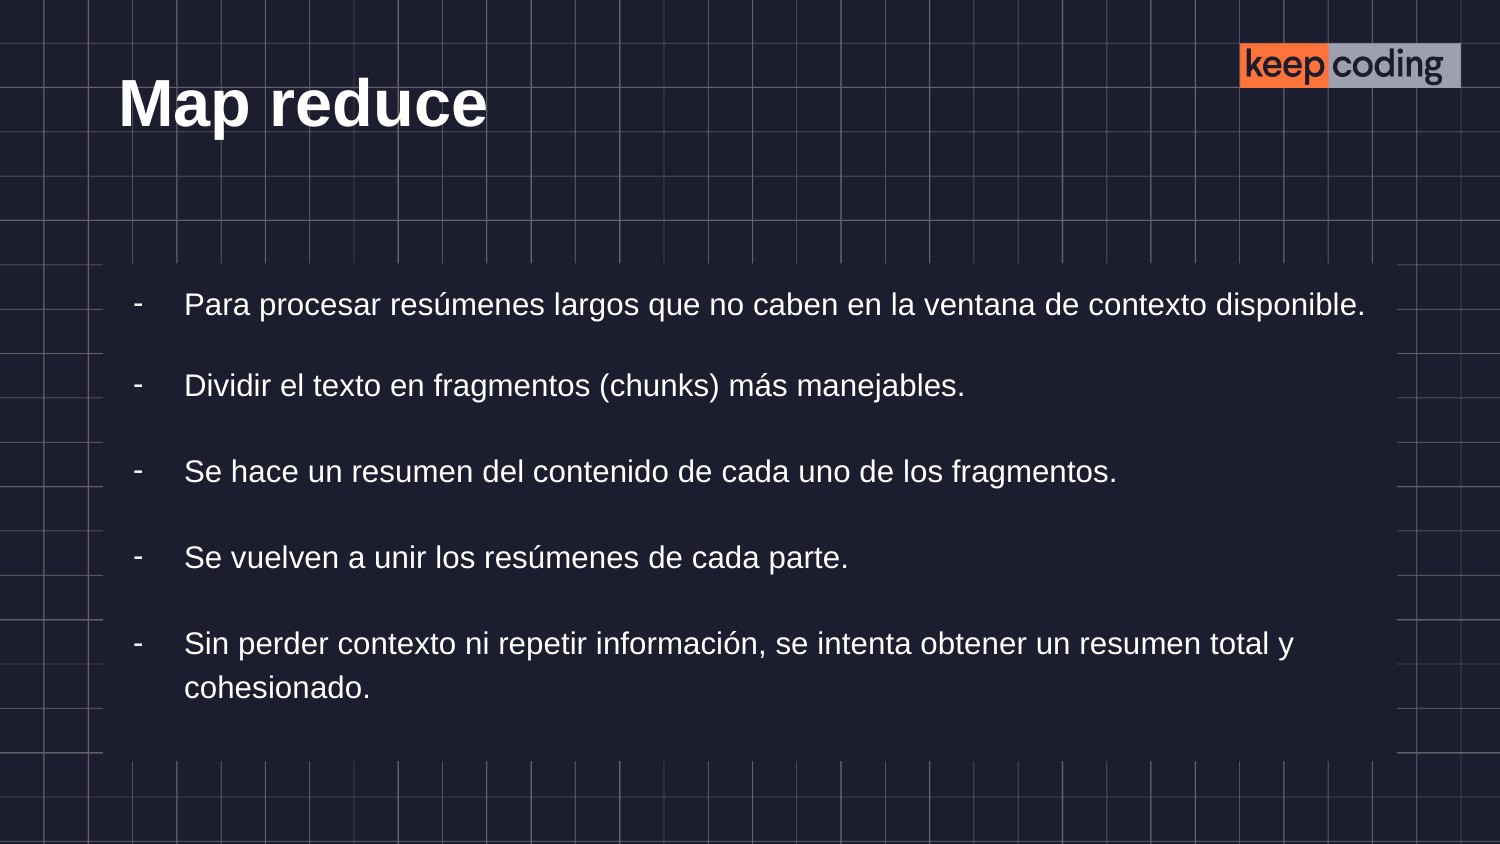

# Map reduce

Para procesar resúmenes largos que no caben en la ventana de contexto disponible.
Dividir el texto en fragmentos (chunks) más manejables.
Se hace un resumen del contenido de cada uno de los fragmentos.
Se vuelven a unir los resúmenes de cada parte.
Sin perder contexto ni repetir información, se intenta obtener un resumen total y cohesionado.